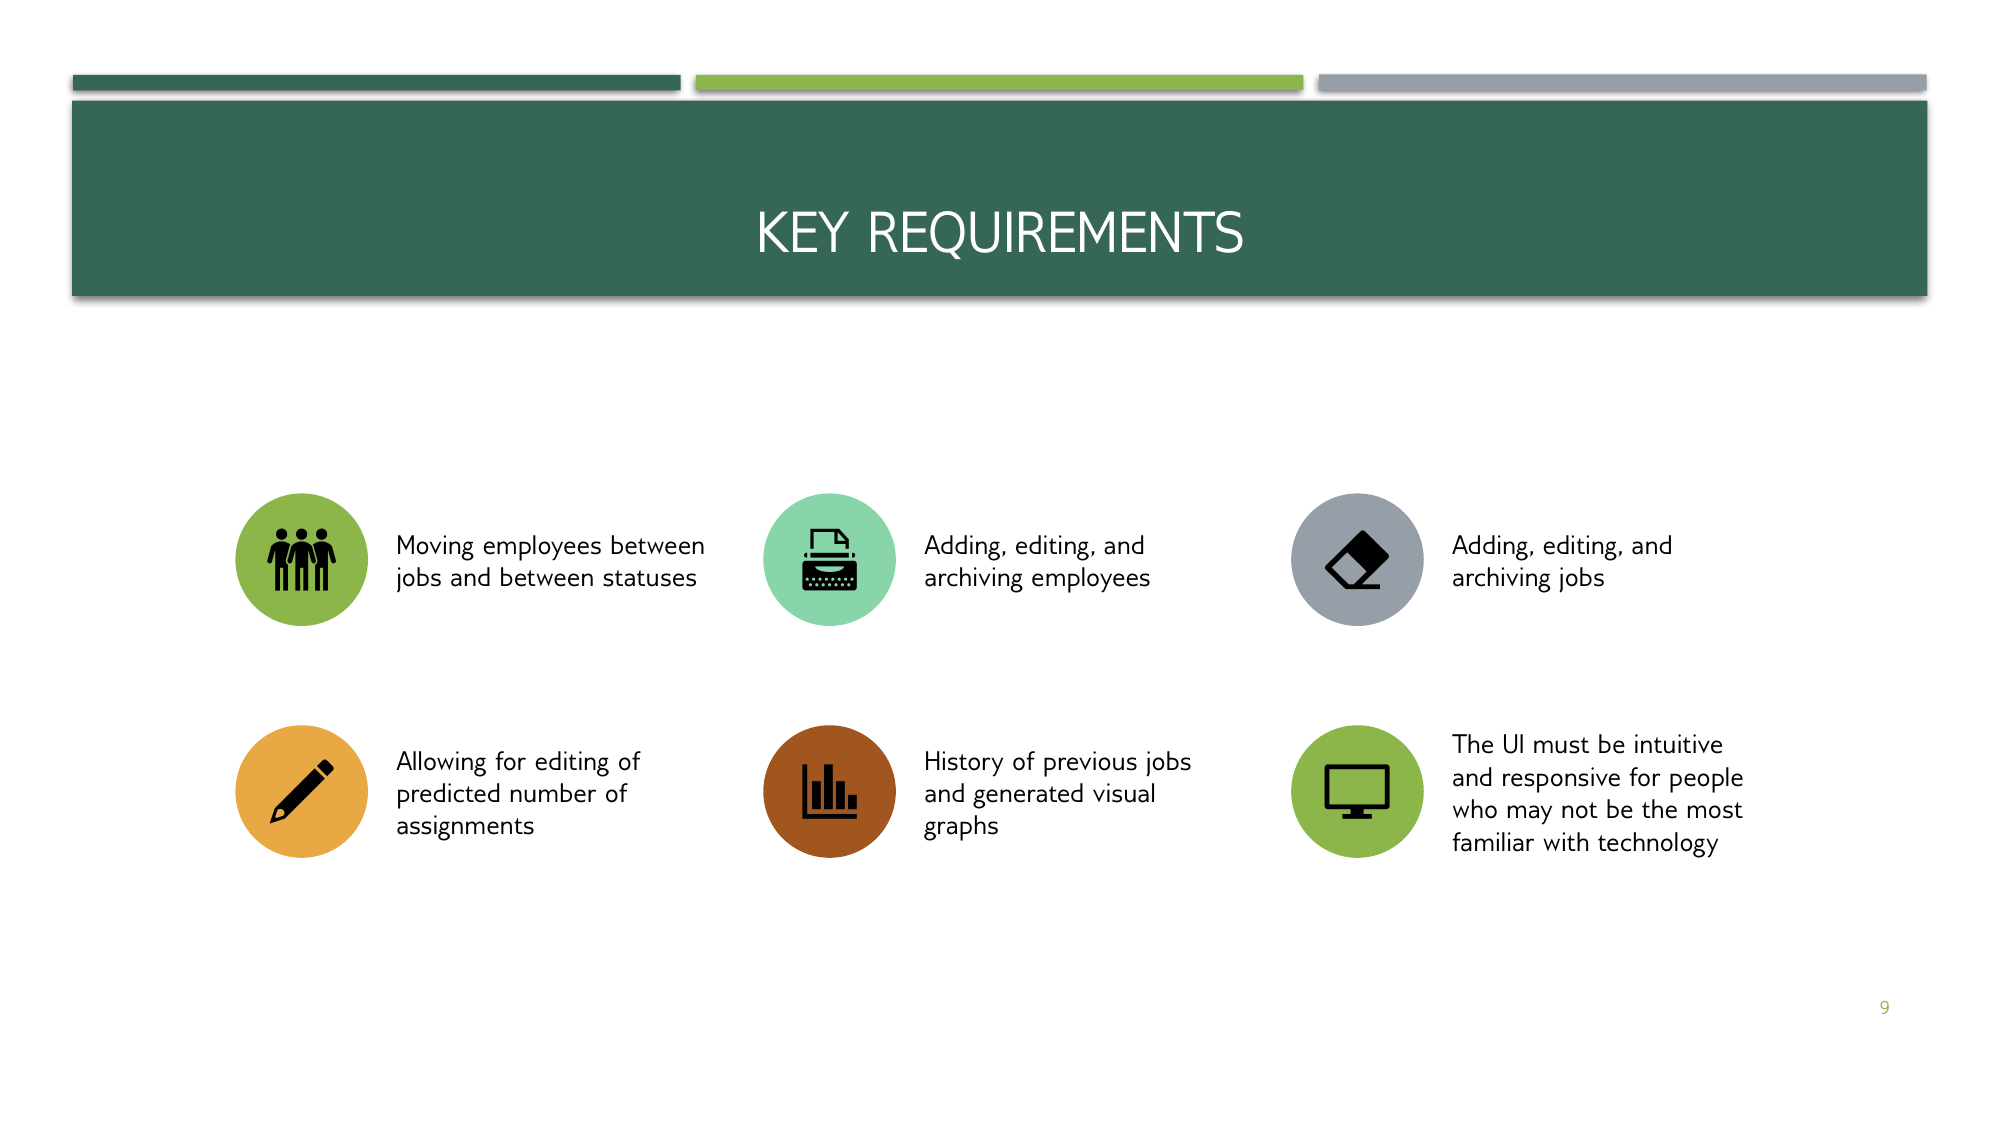

# Key Requirements
Moving employees between jobs and between statuses
Adding, editing, and archiving employees
Adding, editing, and archiving jobs
Allowing for editing of predicted number of assignments
History of previous jobs and generated visual graphs
The UI must be intuitive and responsive for people who may not be the most familiar with technology
9